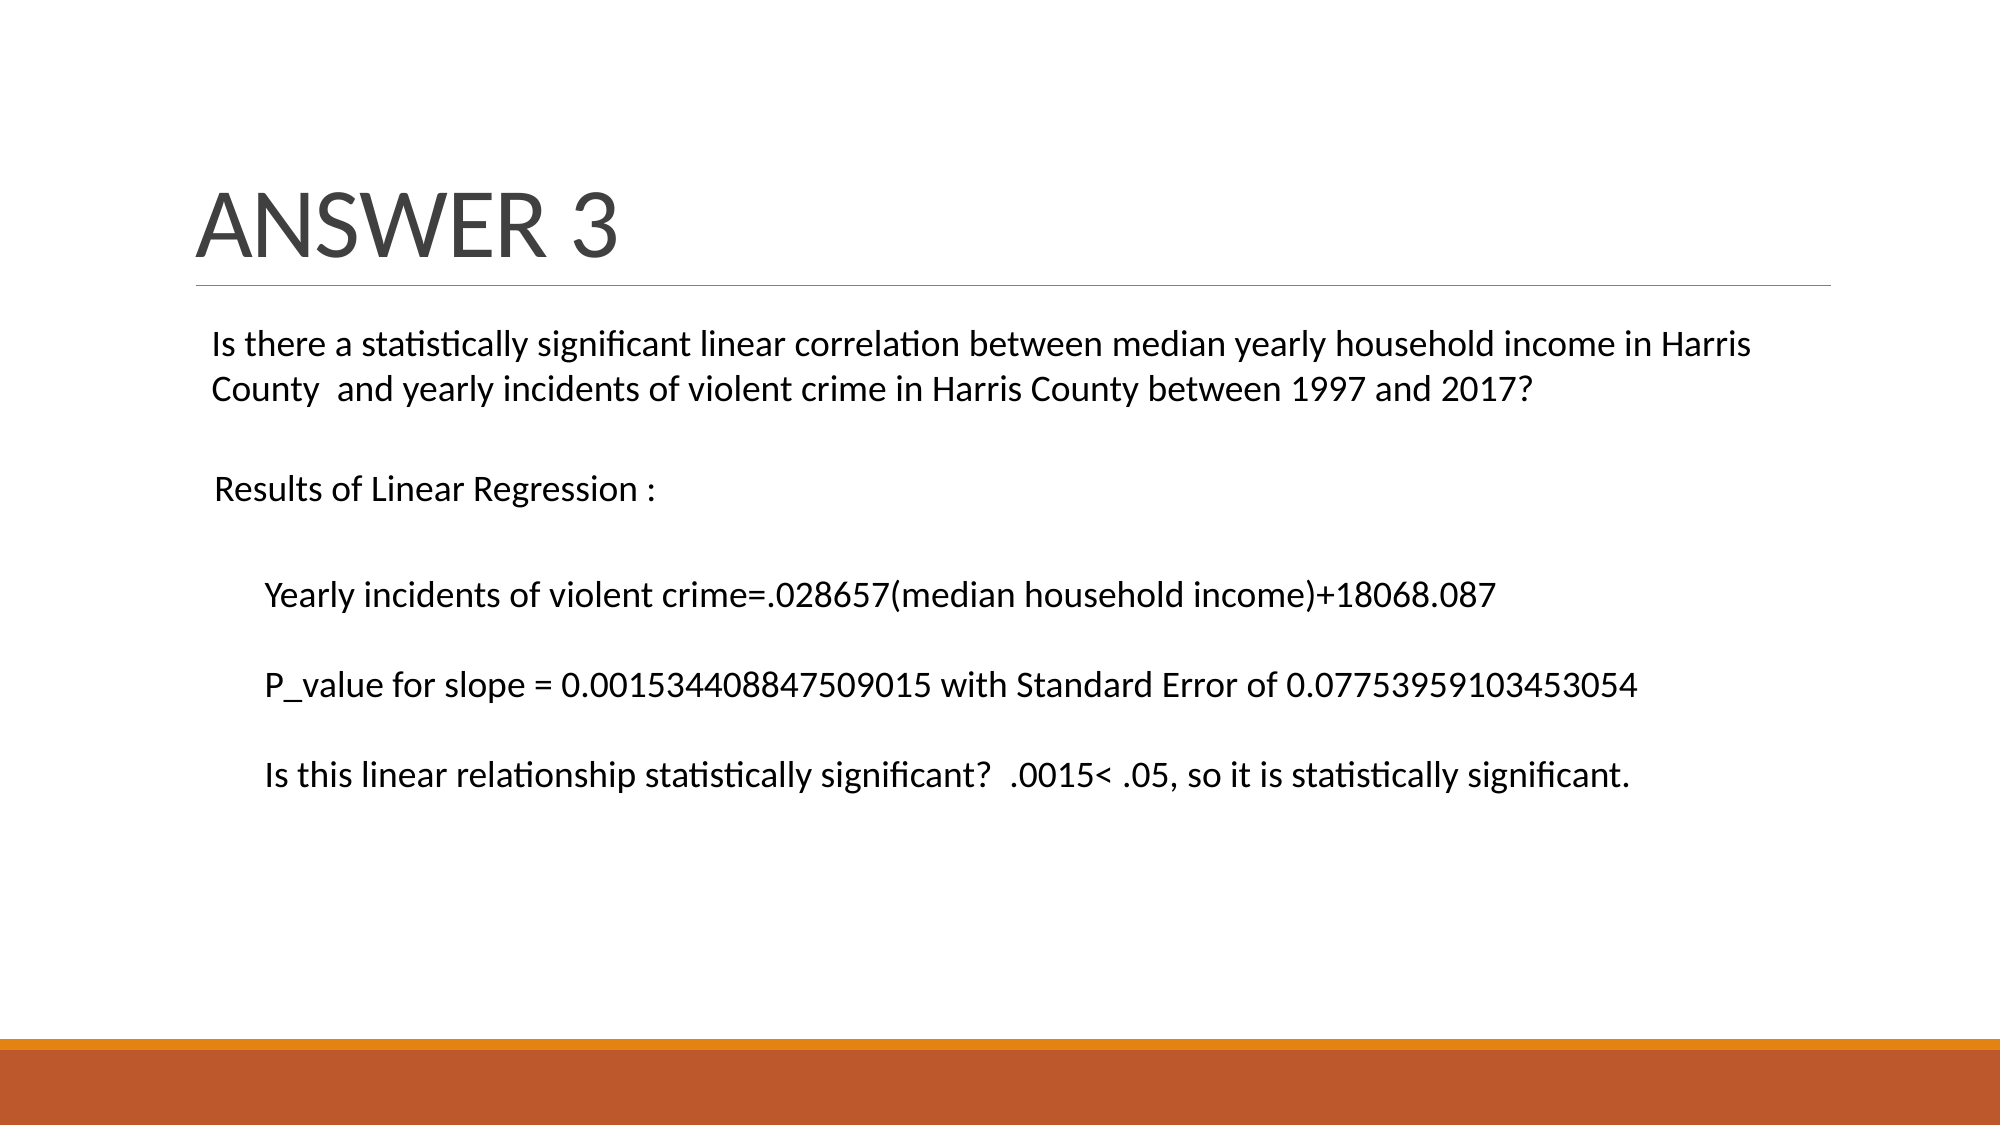

# ANSWER 3
Is there a statistically significant linear correlation between median yearly household income in Harris County  and yearly incidents of violent crime in Harris County between 1997 and 2017?
Results of Linear Regression :

Yearly incidents of violent crime=.028657(median household income)+18068.087

P_value for slope = 0.001534408847509015 with Standard Error of 0.07753959103453054

Is this linear relationship statistically significant?  .0015< .05, so it is statistically significant.